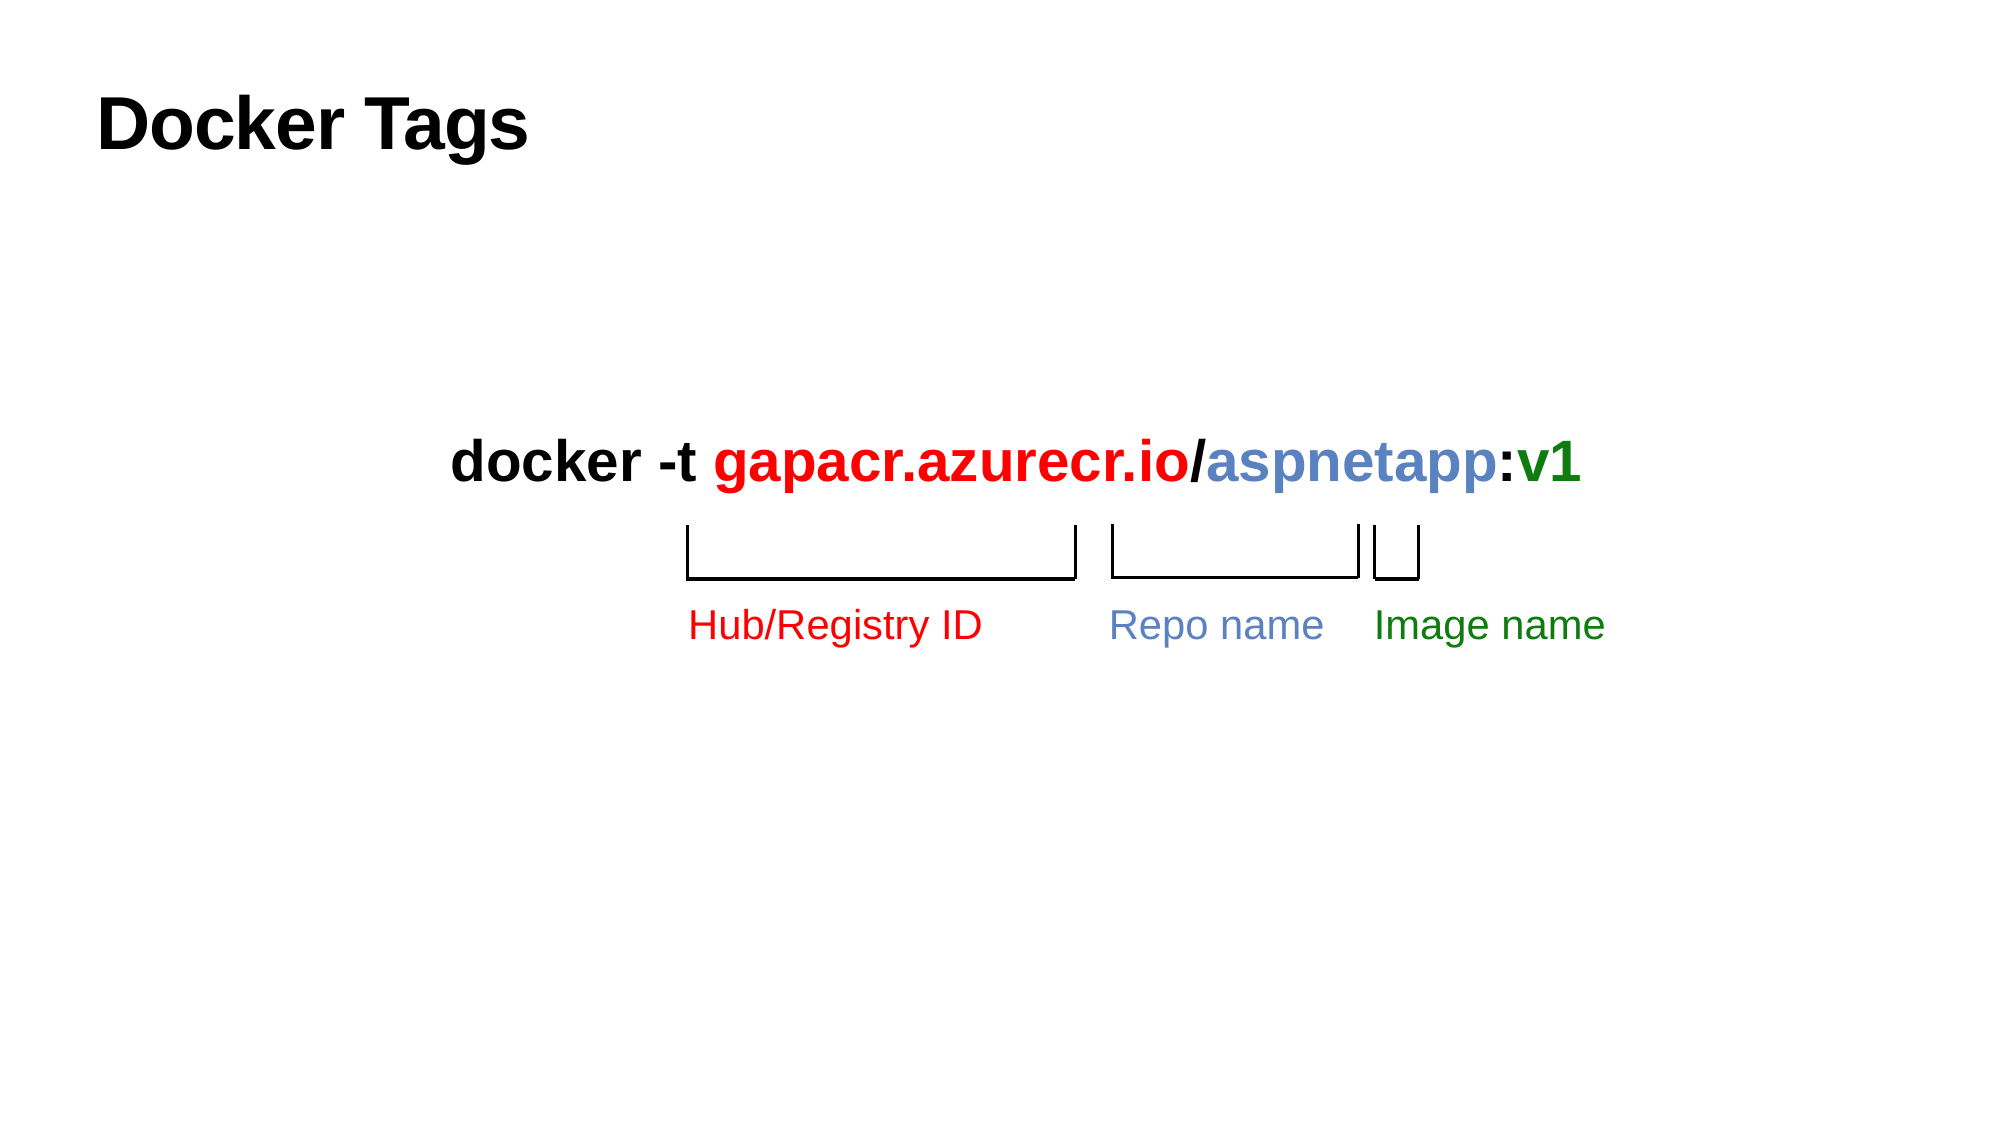

# Docker Tags
   docker -t gapacr.azurecr.io/aspnetapp:v1

Hub/Registry ID
Repo name
Image name